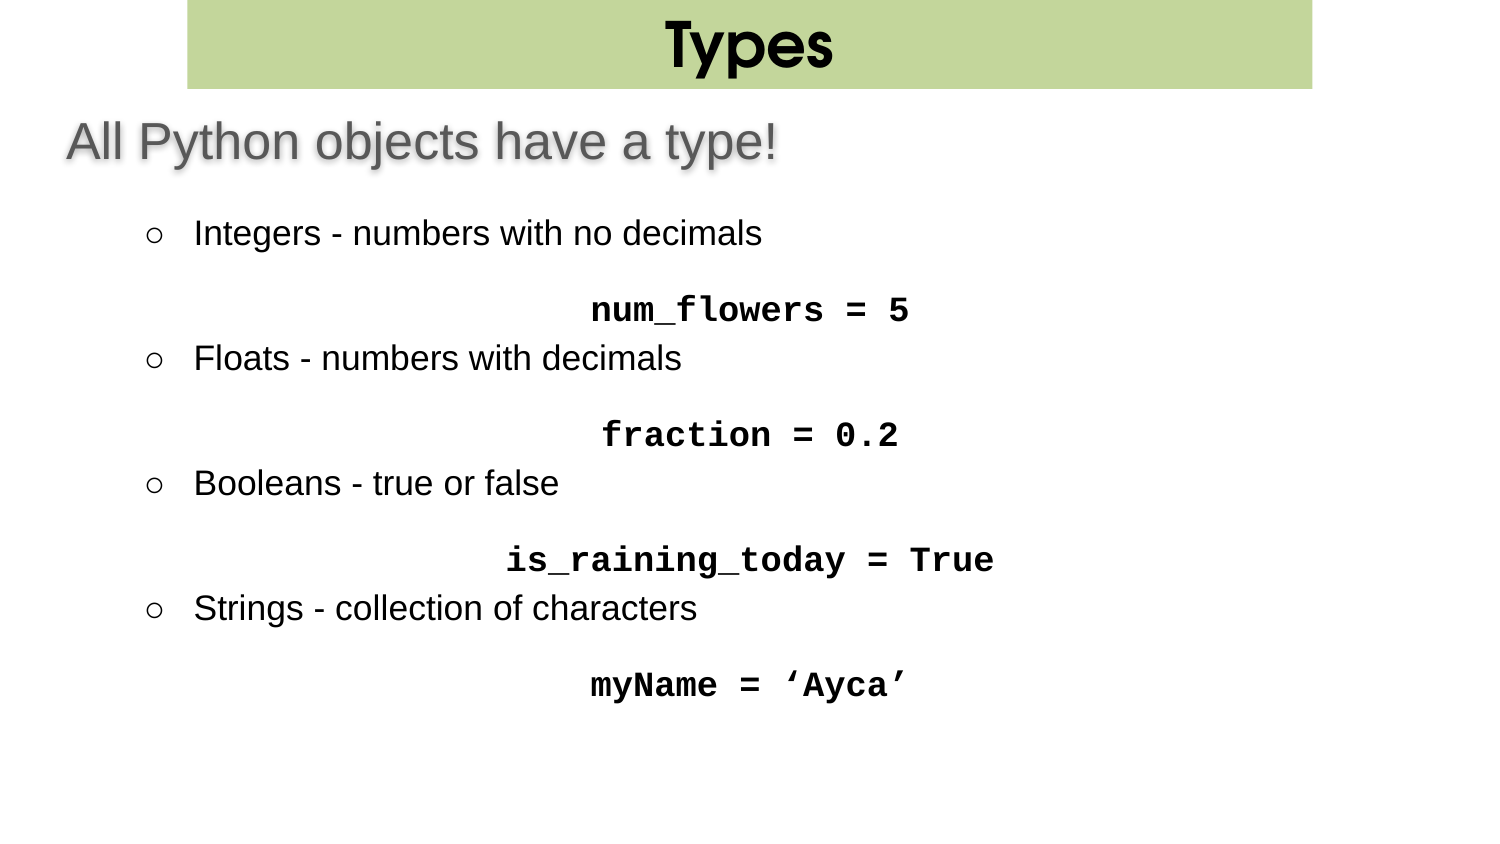

Types
# All Python objects have a type!
Integers - numbers with no decimals
num_flowers = 5
Floats - numbers with decimals
fraction = 0.2
Booleans - true or false
is_raining_today = True
Strings - collection of characters
myName = ‘Ayca’